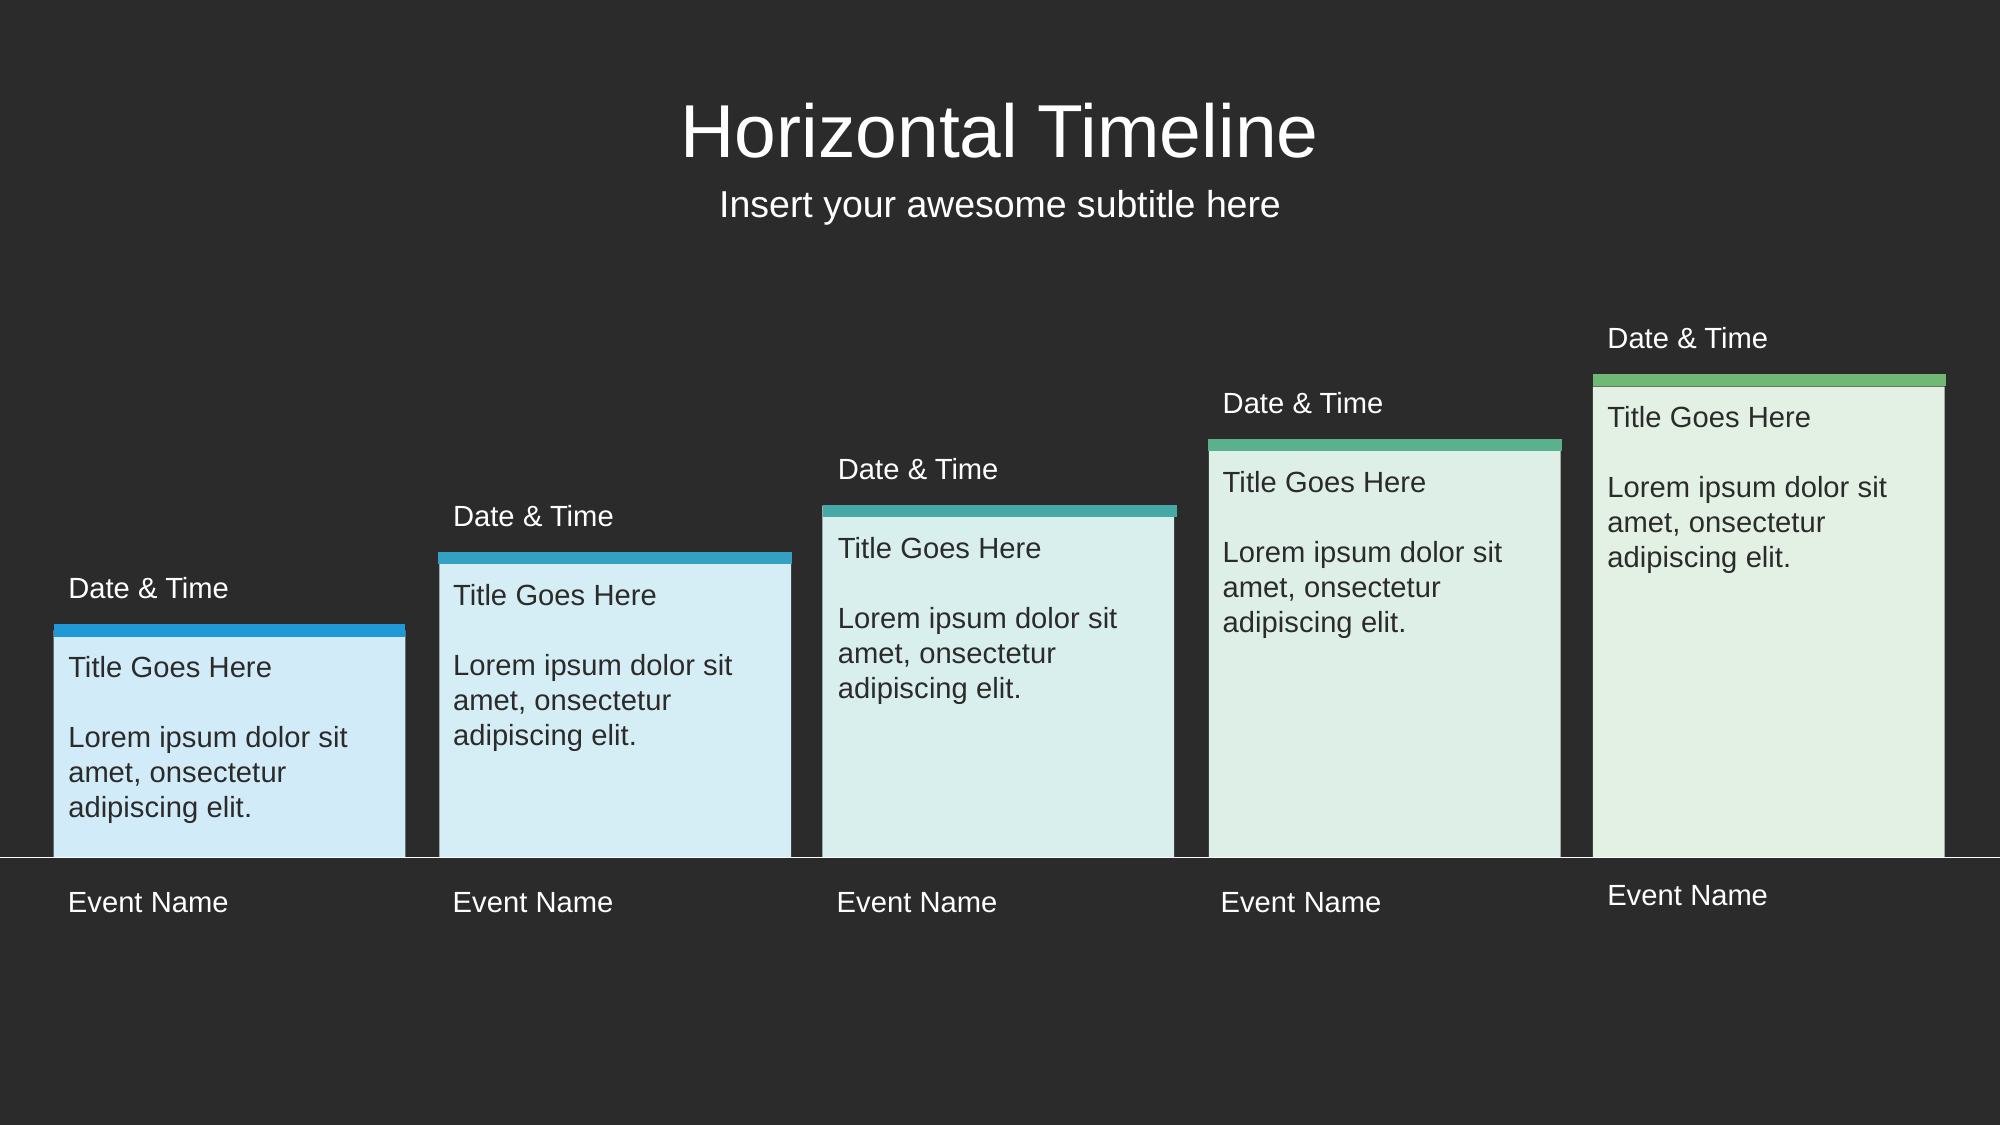

# Horizontal Timeline
Insert your awesome subtitle here

Date & Time
Title Goes Here

Lorem ipsum dolor sit amet, onsectetur adipiscing elit.

Date & Time
Title Goes Here

Lorem ipsum dolor sit amet, onsectetur adipiscing elit.

Date & Time
Title Goes Here

Lorem ipsum dolor sit amet, onsectetur adipiscing elit.

Date & Time
Title Goes Here

Lorem ipsum dolor sit amet, onsectetur adipiscing elit.

Date & Time
Title Goes Here

Lorem ipsum dolor sit amet, onsectetur adipiscing elit.

Event Name
Event Name
Event Name
Event Name
Event Name